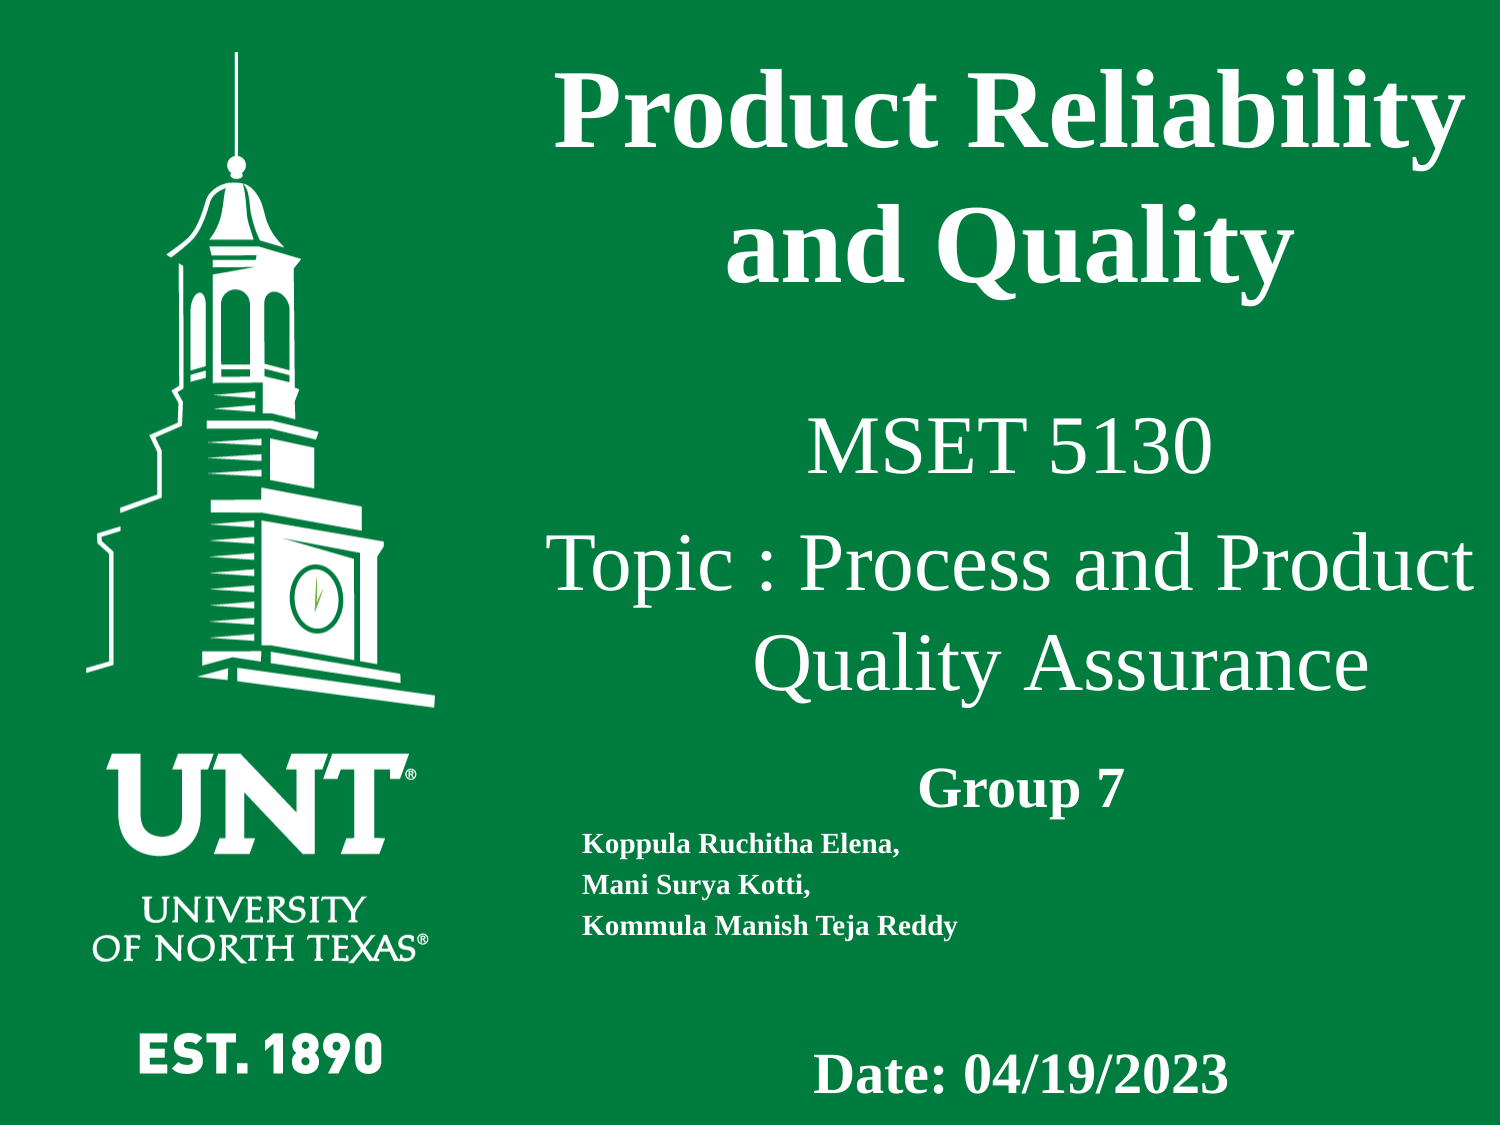

Product Reliability and Quality
MSET 5130
Topic : Process and Product       Quality Assurance
Group 7
Koppula Ruchitha Elena,
Mani Surya Kotti,
Kommula Manish Teja Reddy

Date: 04/19/2023